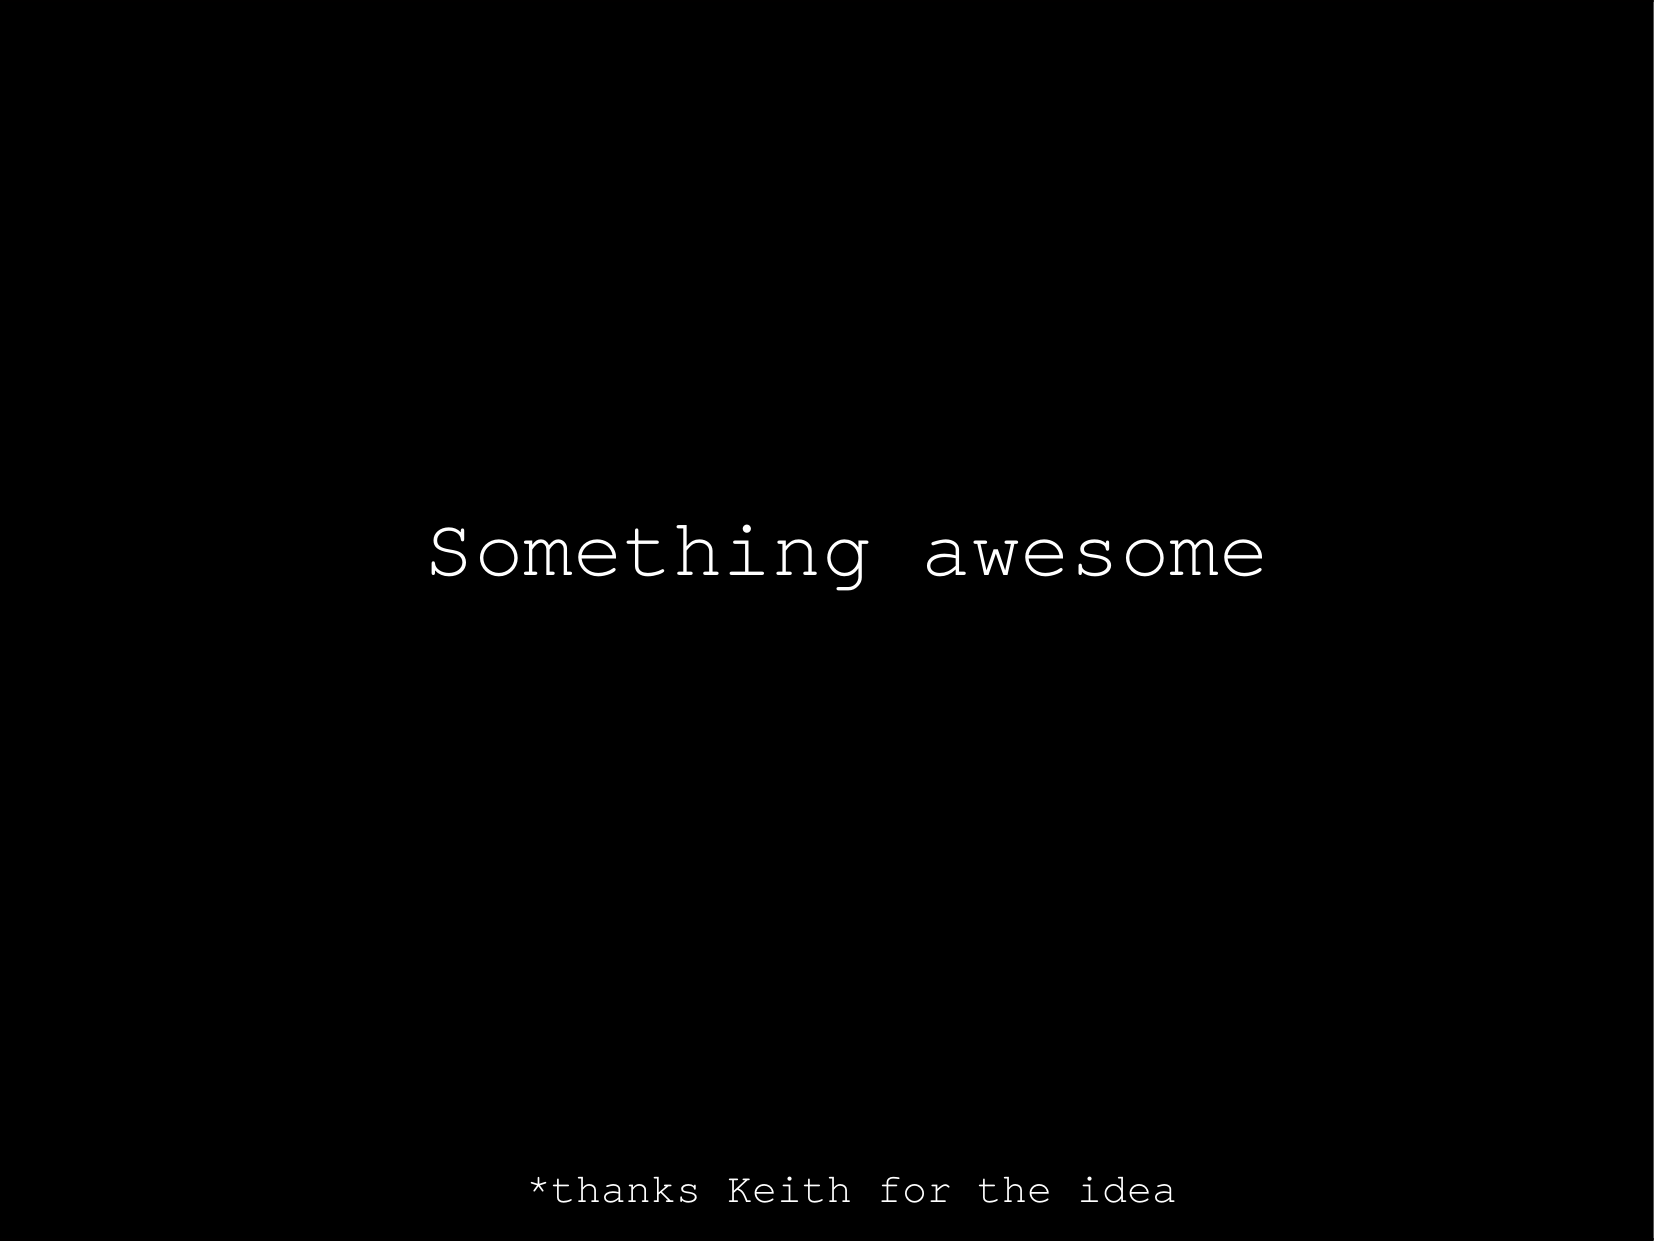

Something awesome
*thanks Keith for the idea